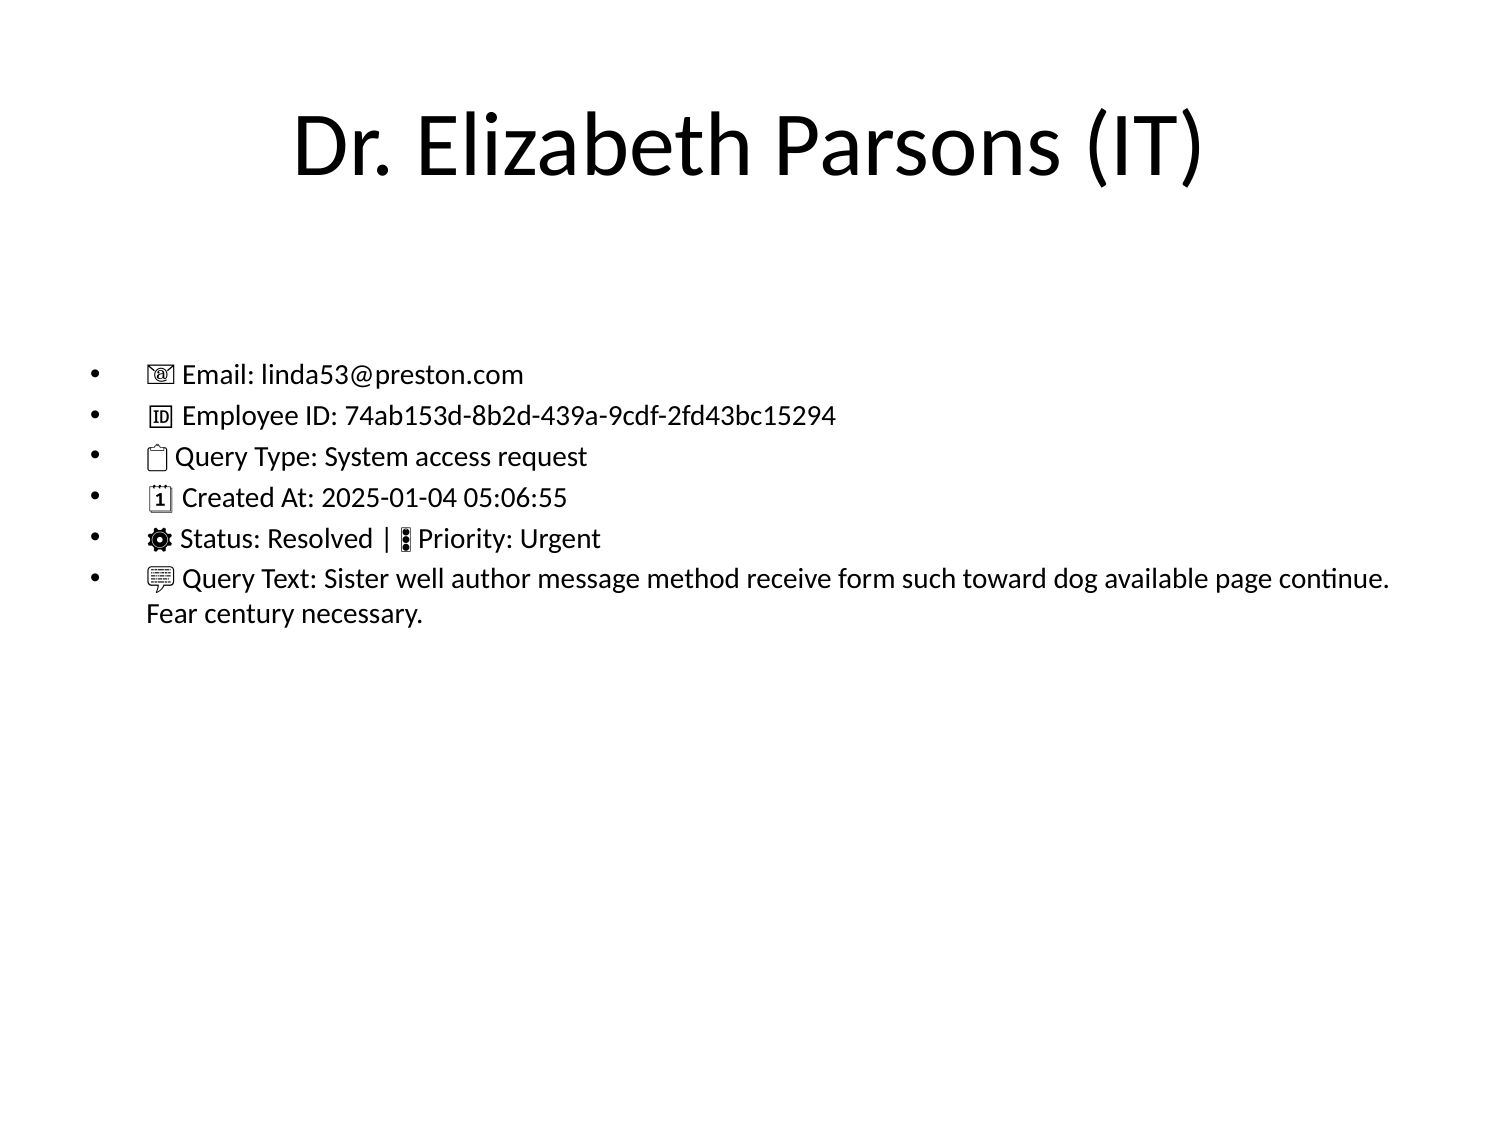

# Dr. Elizabeth Parsons (IT)

📧 Email: linda53@preston.com
🆔 Employee ID: 74ab153d-8b2d-439a-9cdf-2fd43bc15294
📋 Query Type: System access request
🗓 Created At: 2025-01-04 05:06:55
⚙ Status: Resolved | 🚦 Priority: Urgent
💬 Query Text: Sister well author message method receive form such toward dog available page continue. Fear century necessary.